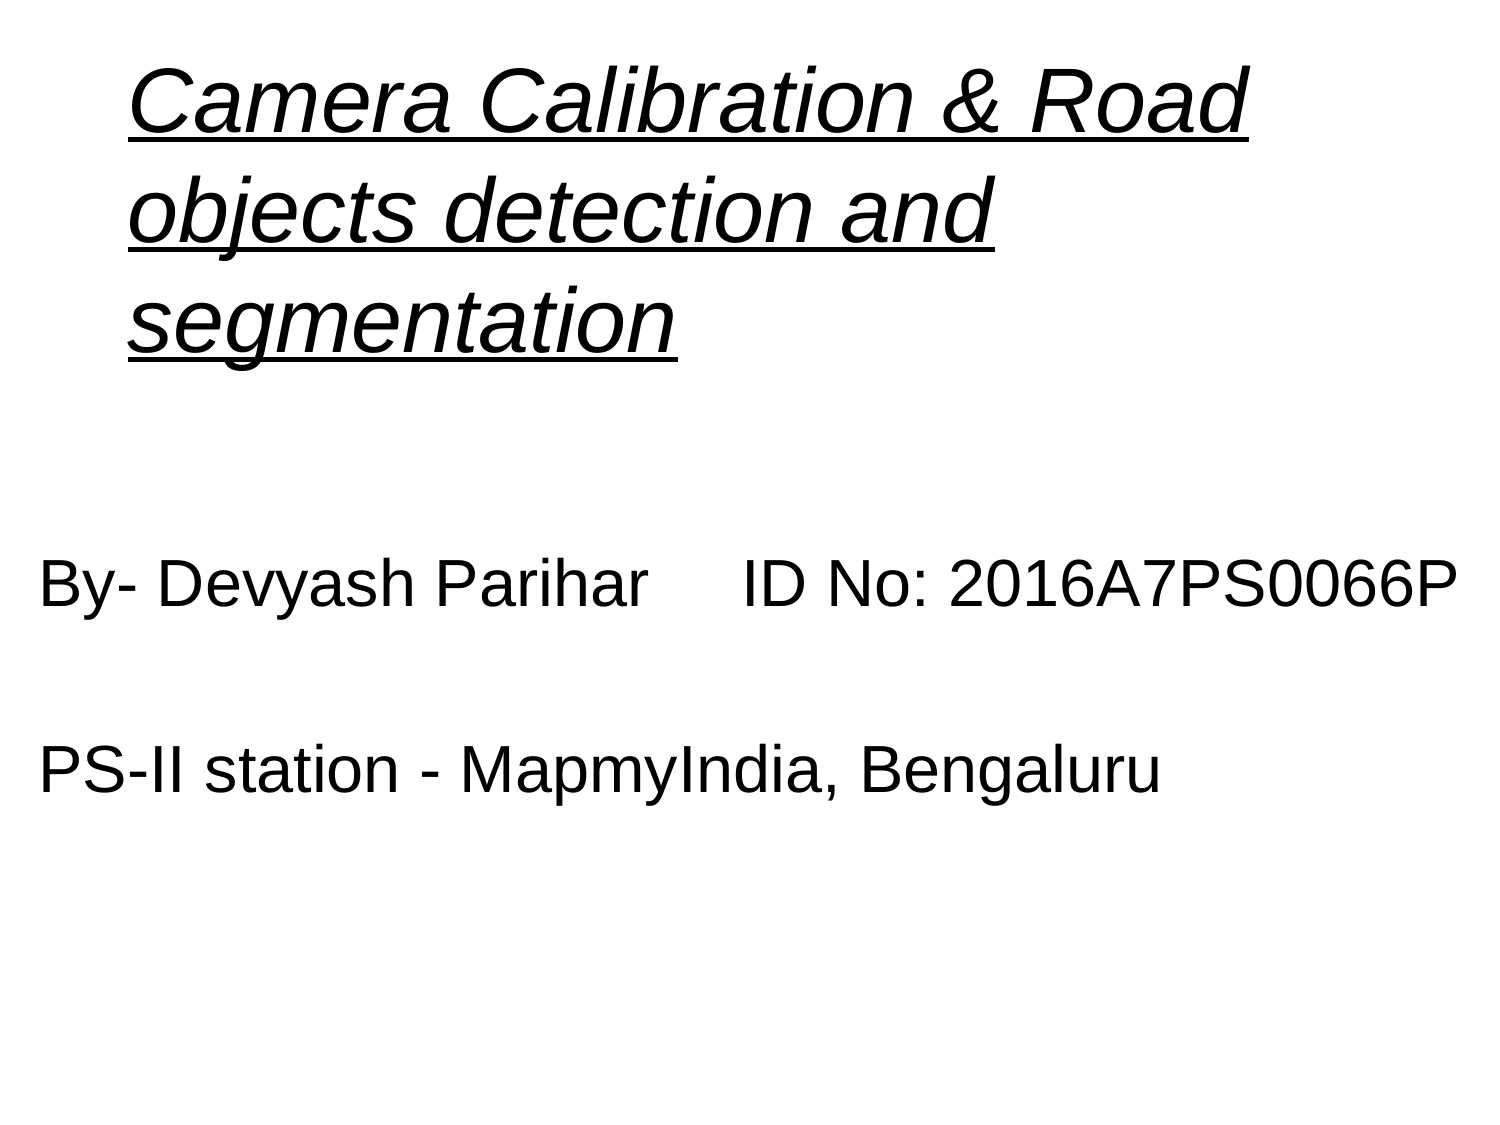

# Camera Calibration & Road objects detection and segmentation
By- Devyash Parihar     ID No: 2016A7PS0066P

PS-II station - MapmyIndia, Bengaluru